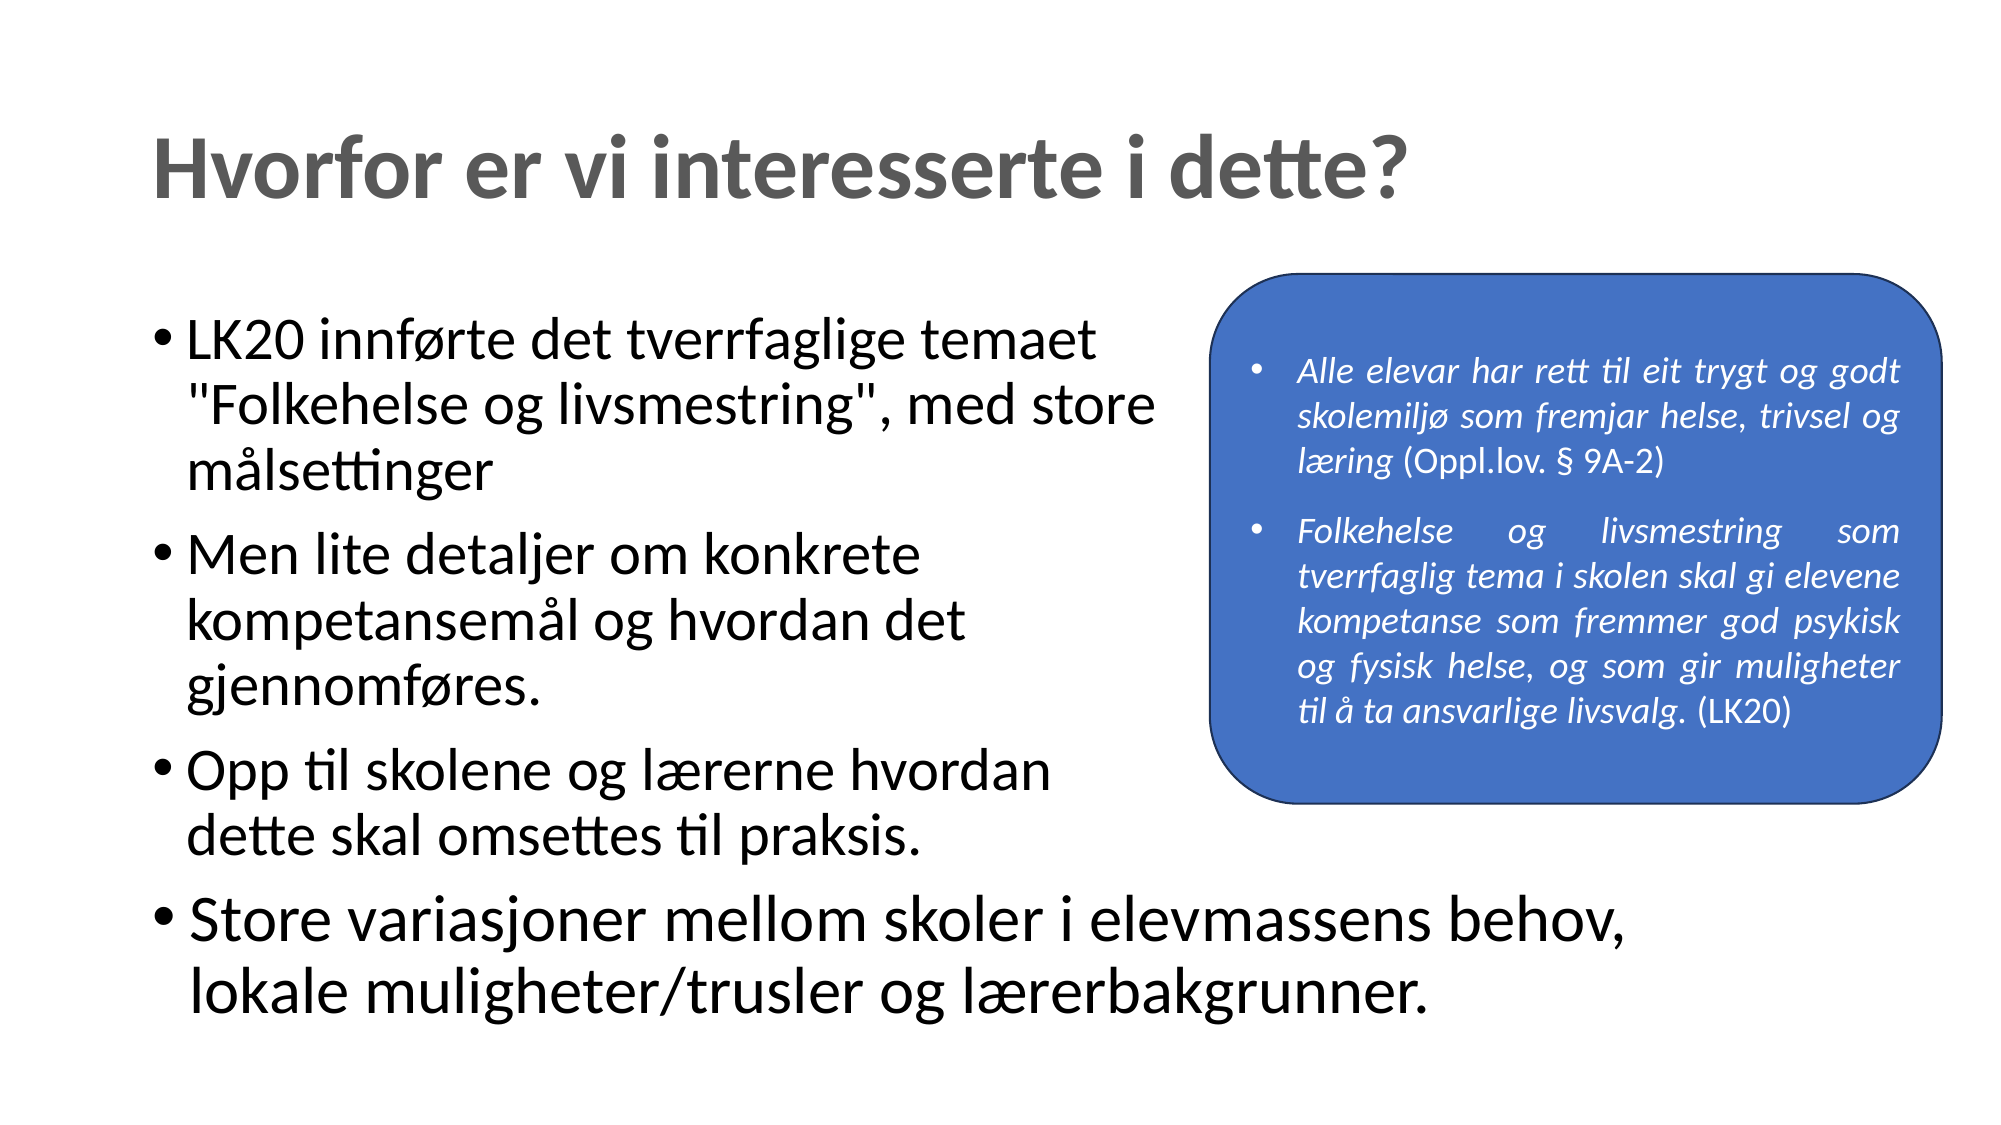

# Hvorfor er vi interesserte i dette?
Alle elevar har rett til eit trygt og godt skolemiljø som fremjar helse, trivsel og læring (Oppl.lov. § 9A-2)
Folkehelse og livsmestring som tverrfaglig tema i skolen skal gi elevene kompetanse som fremmer god psykisk og fysisk helse, og som gir muligheter til å ta ansvarlige livsvalg. (LK20)
LK20 innførte det tverrfaglige temaet "Folkehelse og livsmestring", med store målsettinger
Men lite detaljer om konkrete kompetansemål og hvordan det gjennomføres.
Opp til skolene og lærerne hvordan dette skal omsettes til praksis.
Store variasjoner mellom skoler i elevmassens behov, lokale muligheter/trusler og lærerbakgrunner.